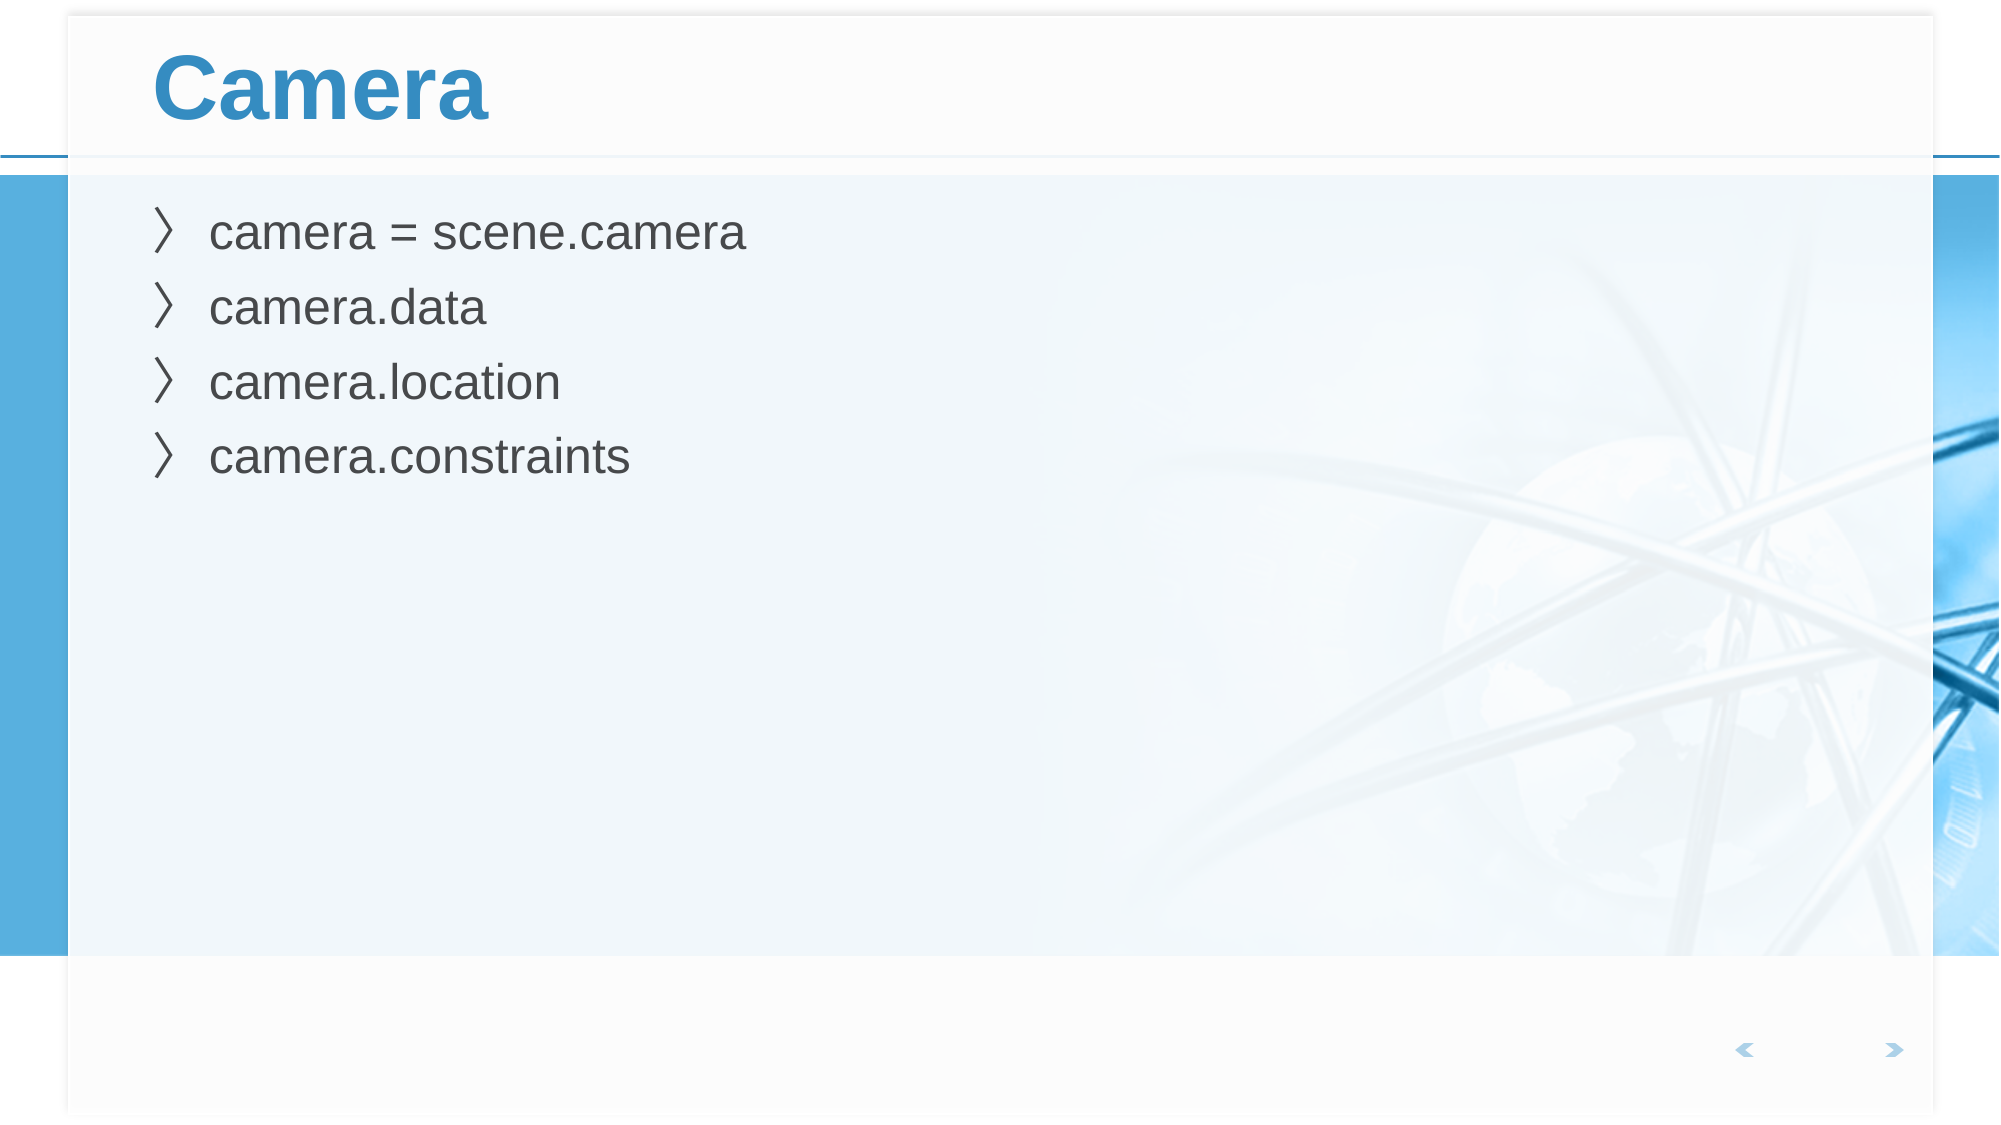

# Camera
camera = scene.camera
camera.data
camera.location
camera.constraints